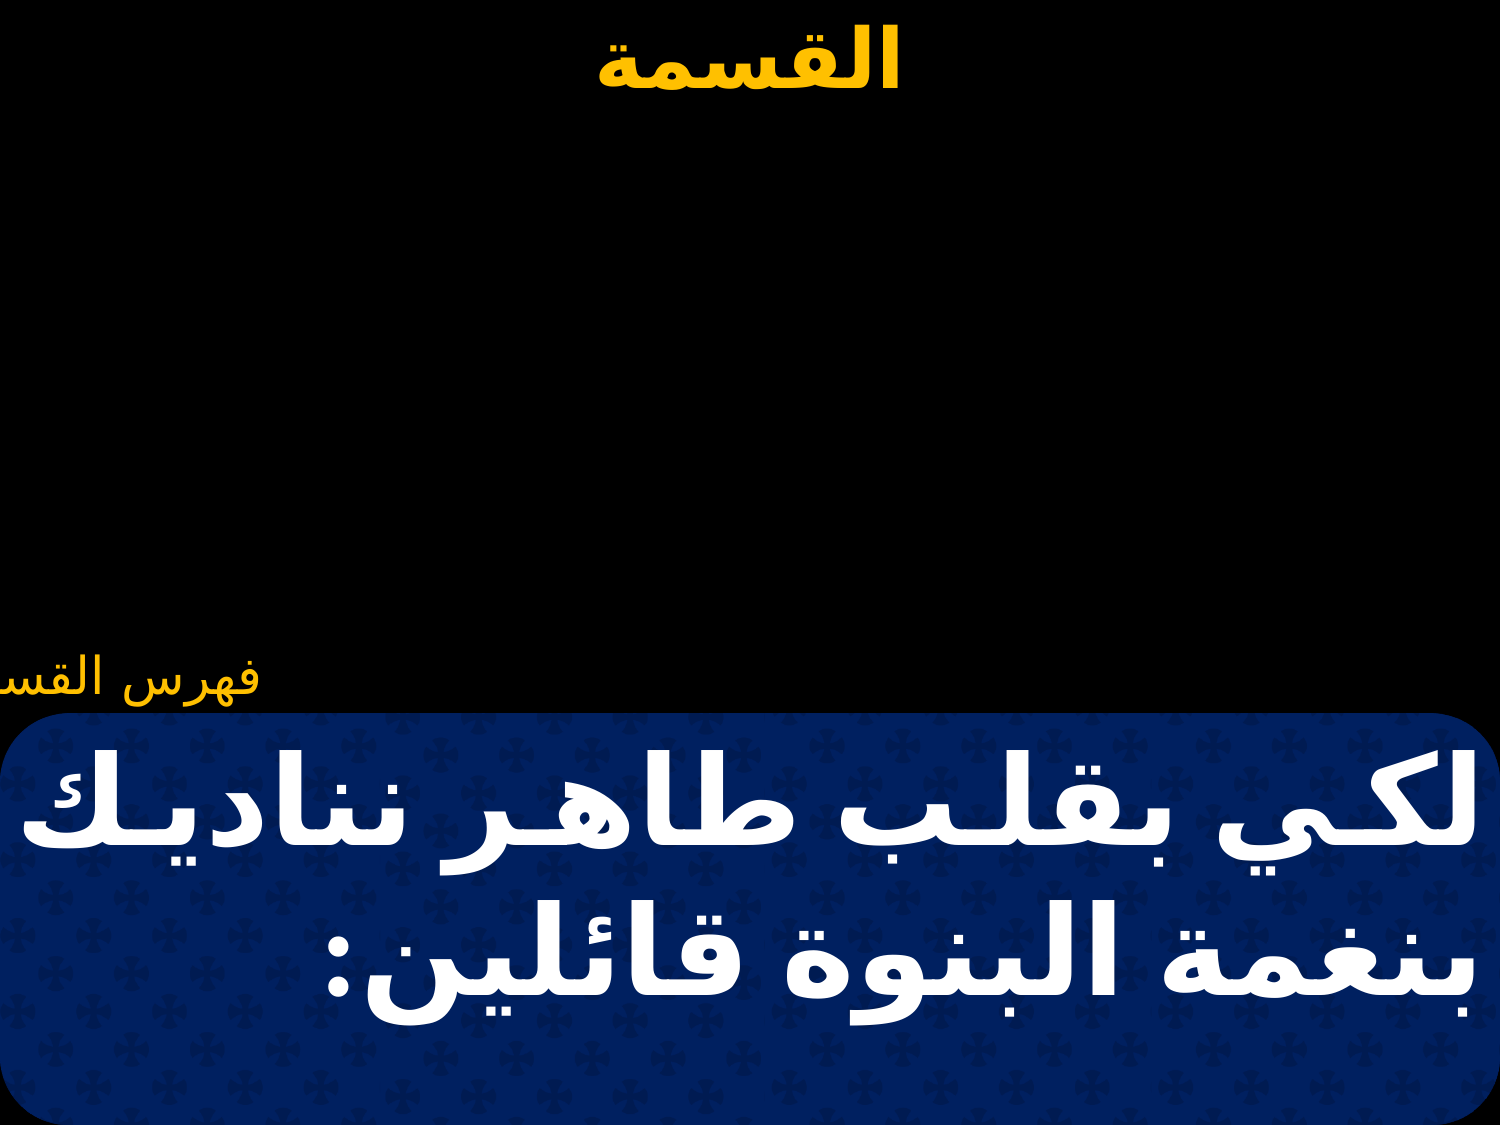

#
لكي بقلب طاهر نناديك بنغمة البنوة قائلين: